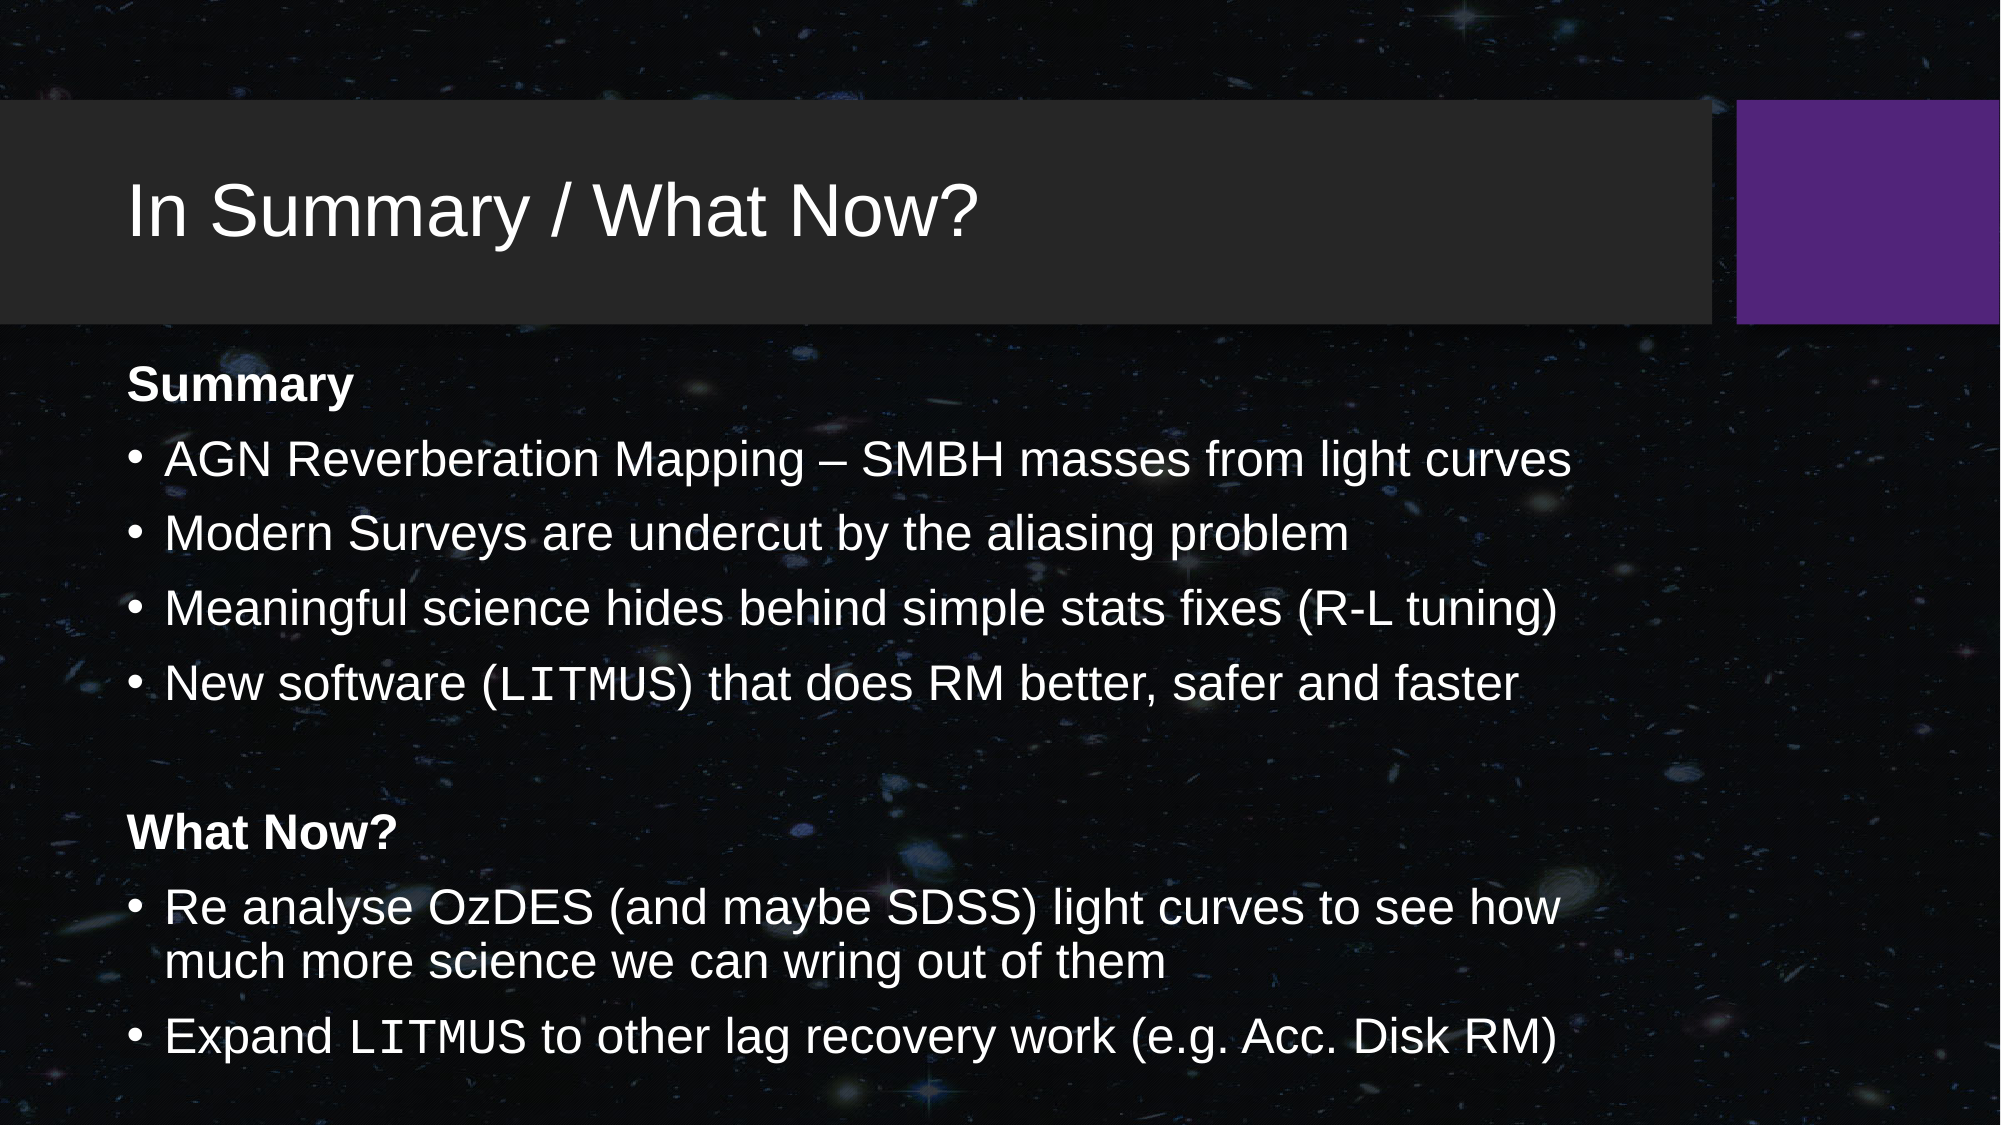

# In Summary / What Now?
Summary
AGN Reverberation Mapping – SMBH masses from light curves
Modern Surveys are undercut by the aliasing problem
Meaningful science hides behind simple stats fixes (R-L tuning)
New software (LITMUS) that does RM better, safer and faster

What Now?
Re analyse OzDES (and maybe SDSS) light curves to see how much more science we can wring out of them
Expand LITMUS to other lag recovery work (e.g. Acc. Disk RM)